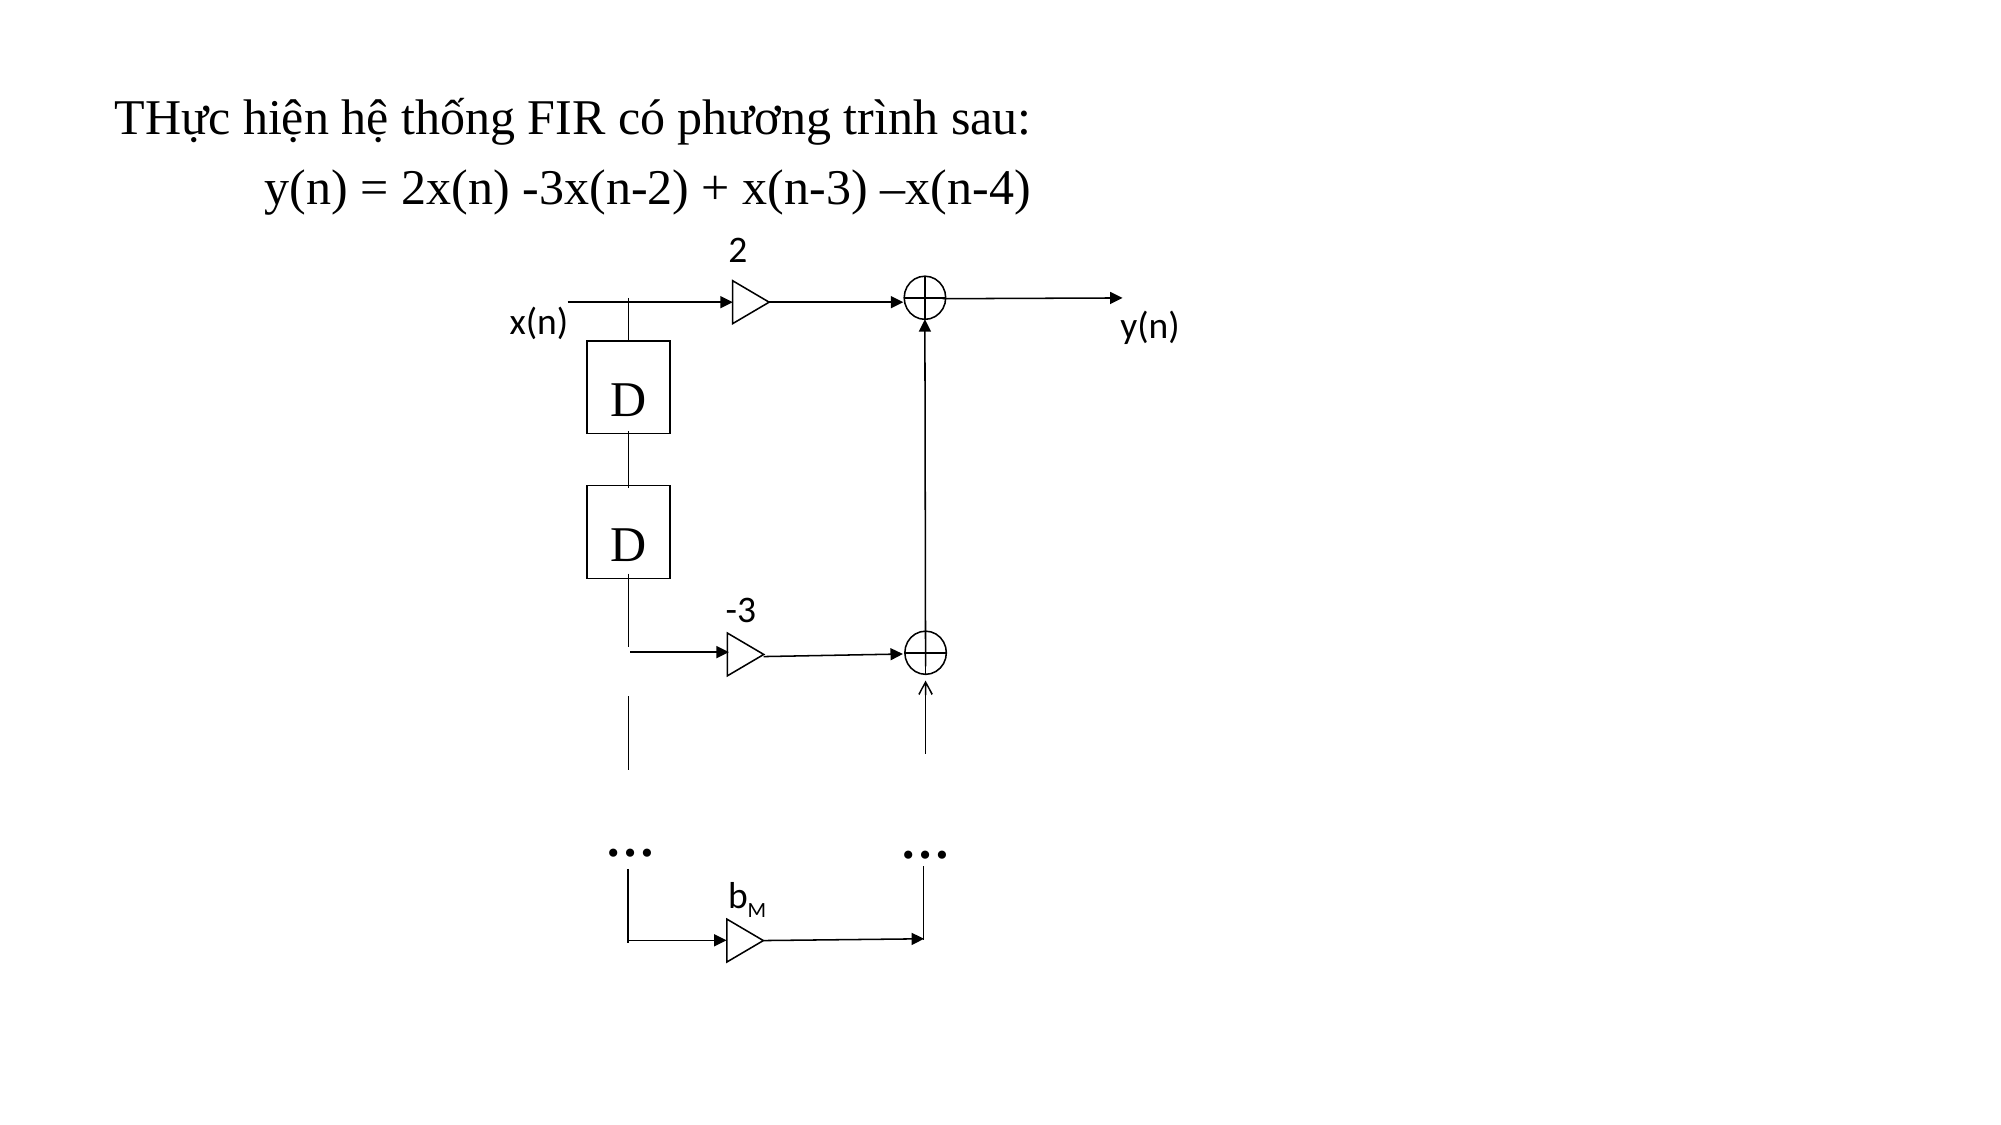

THực hiện hệ thống FIR có phương trình sau:
	y(n) = 2x(n) -3x(n-2) + x(n-3) –x(n-4)
2

x(n)
y(n)
D
D
-3

…
…
bM